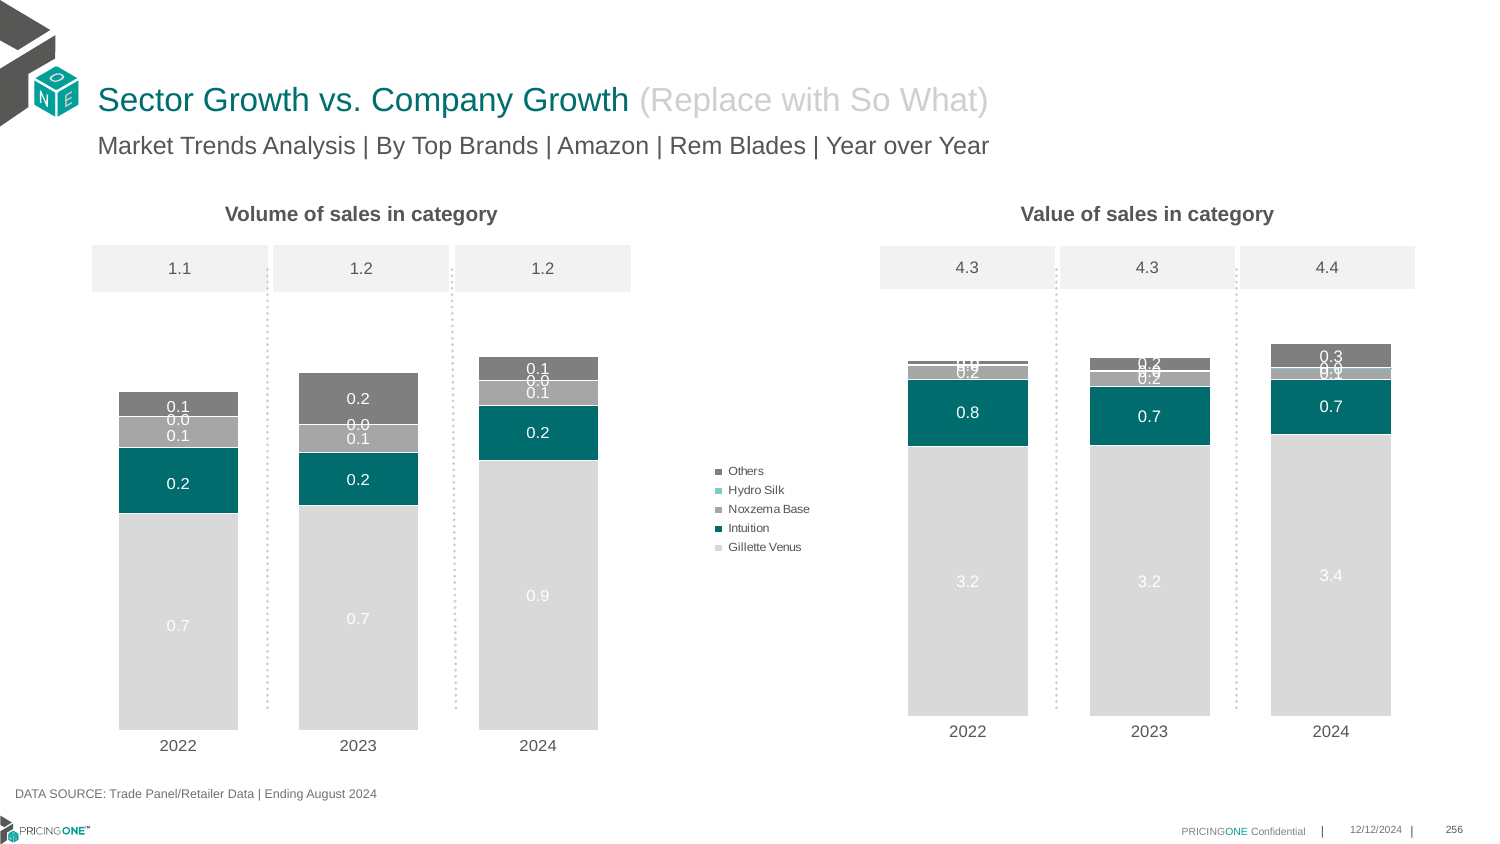

# Sector Growth vs. Company Growth (Replace with So What)
Market Trends Analysis | By Top Brands | Amazon | Rem Blades | Year over Year
| Value of sales in category |  |  |
| --- | --- | --- |
| 4.3 | 4.3 | 4.4 |
| Volume of sales in category |  |  |
| --- | --- | --- |
| 1.1 | 1.2 | 1.2 |

### Chart

| Category | Gillette Venus | Intuition | Noxzema Base | Hydro Silk | Others |
|---|---|---|---|---|---|
| 2022 | 3.222474 | 0.802754 | 0.162316 | 0.016647 | 0.047578 |
| 2023 | 3.231275 | 0.706699 | 0.182077 | 0.007467 | 0.15782 |
| 2024 | 3.36731 | 0.656386 | 0.13348 | 0.001837 | 0.287398 |

### Chart

| Category | Gillette Venus | Intuition | Noxzema Base | Hydro Silk | Others |
|---|---|---|---|---|---|
| 2022 | 0.701195 | 0.212341 | 0.101284 | 0.000771 | 0.081152 |
| 2023 | 0.726061 | 0.171843 | 0.090767 | 0.000342 | 0.166352 |
| 2024 | 0.872501 | 0.178496 | 0.080521 | 9.7e-05 | 0.077744 |
DATA SOURCE: Trade Panel/Retailer Data | Ending August 2024

12/12/2024
256